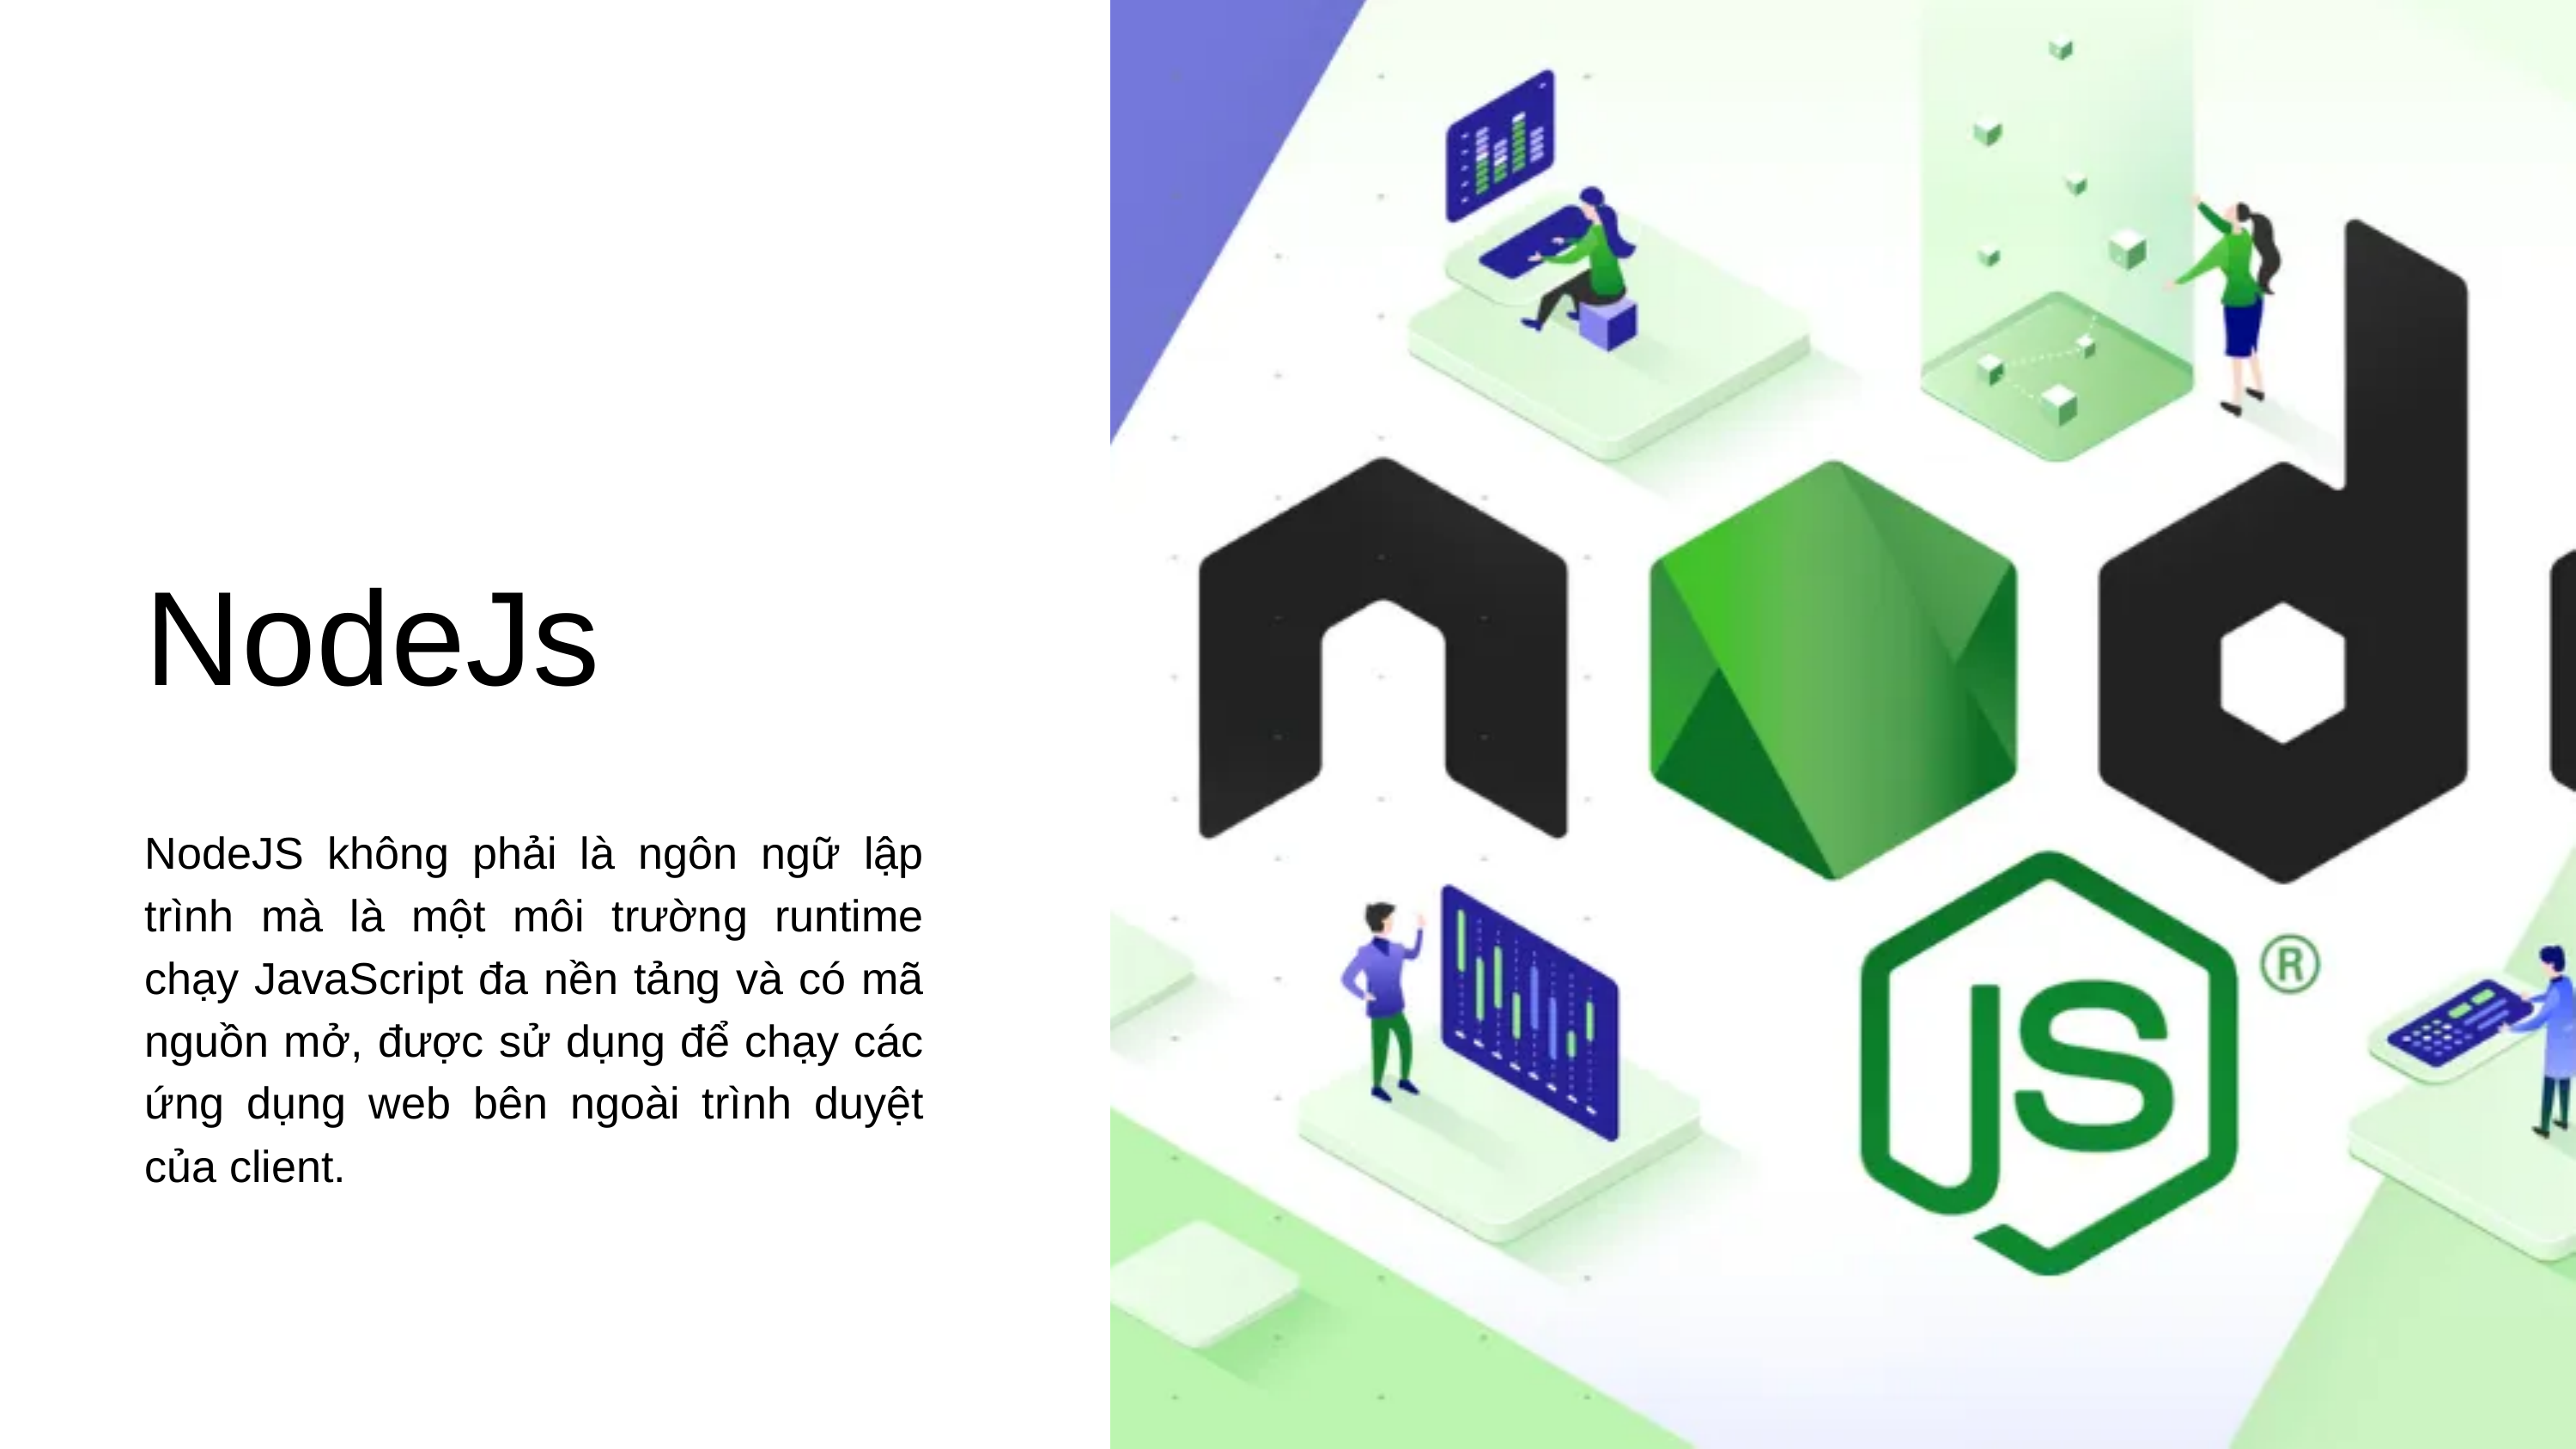

NodeJs
NodeJS không phải là ngôn ngữ lập trình mà là một môi trường runtime chạy JavaScript đa nền tảng và có mã nguồn mở, được sử dụng để chạy các ứng dụng web bên ngoài trình duyệt của client.